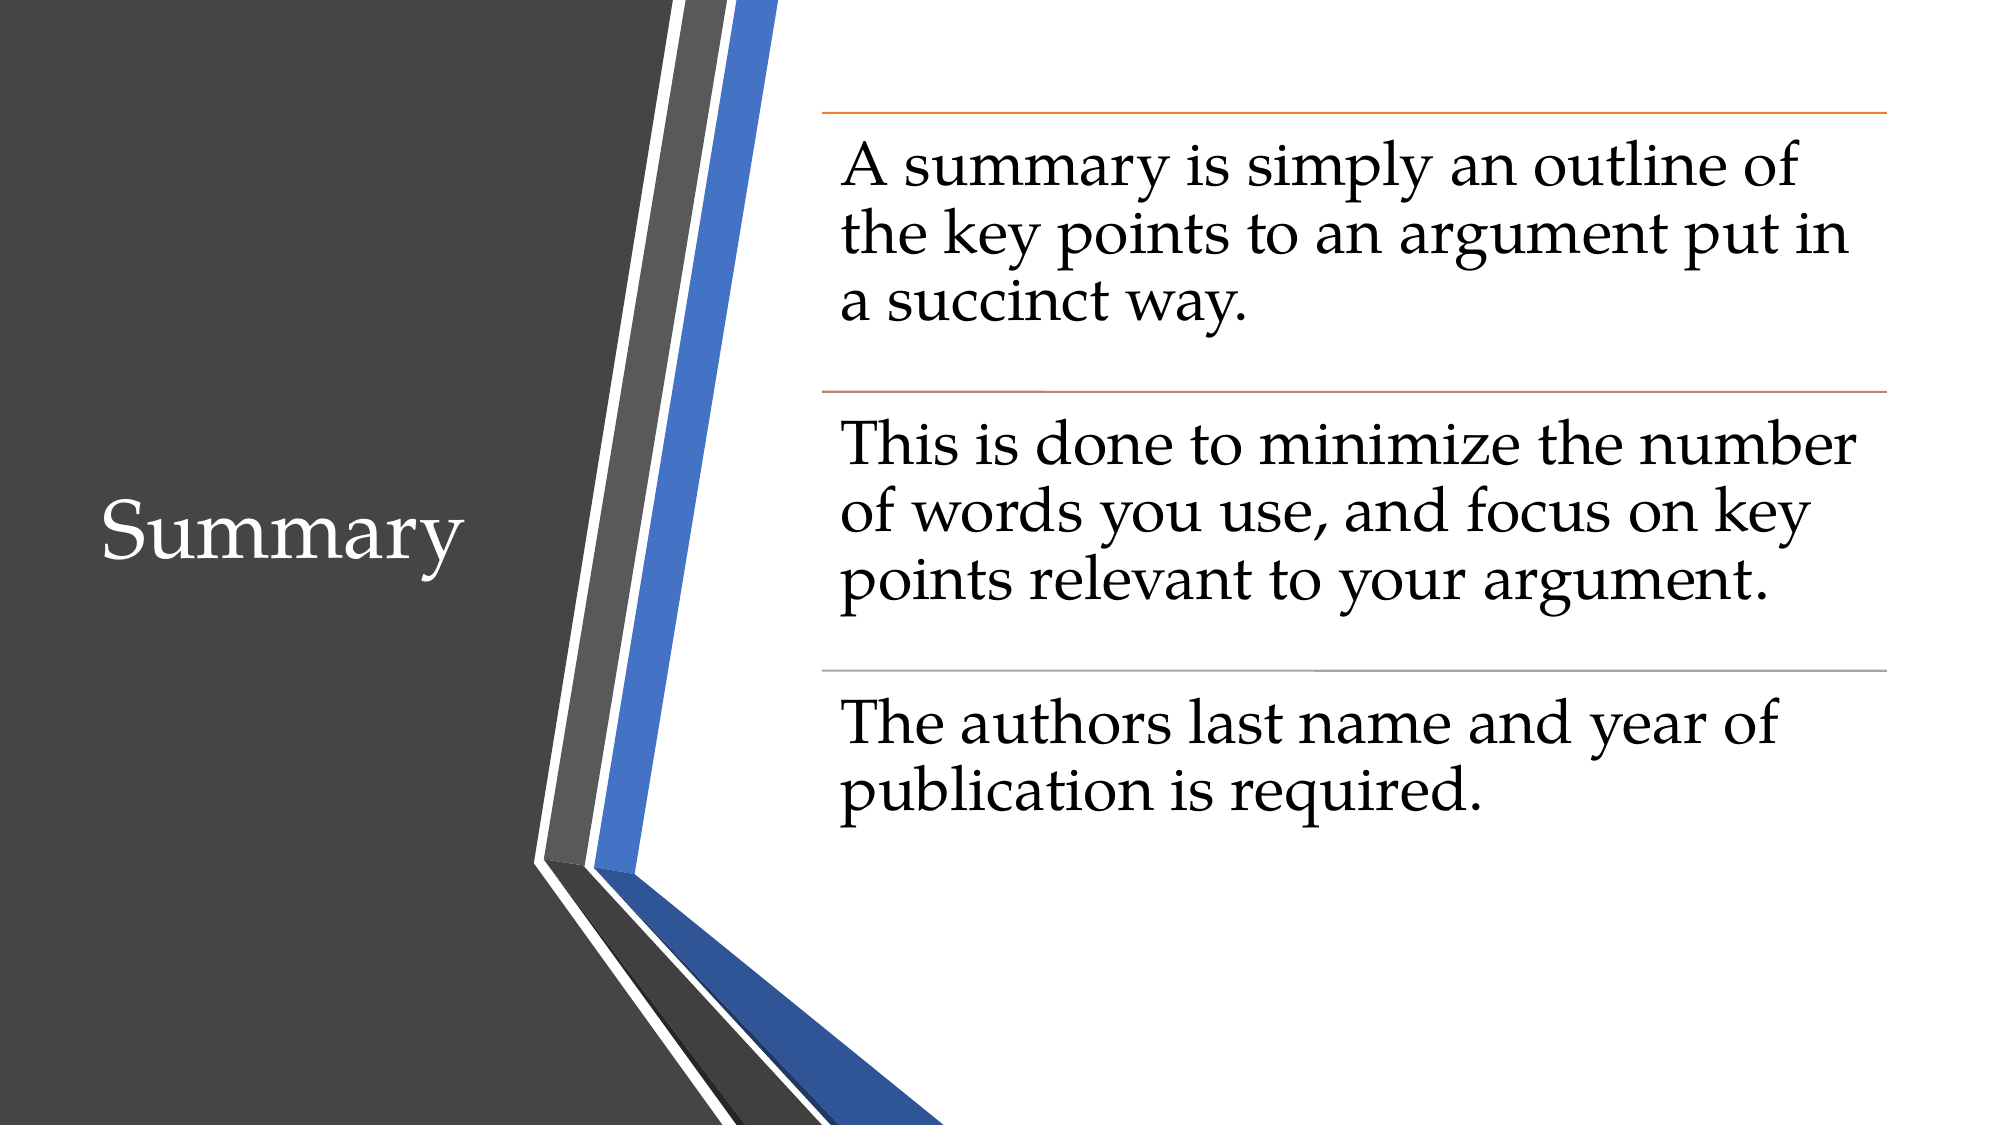

# Summary
A summary is simply an outline of the key points to an argument put in a succinct way.
This is done to minimize the number of words you use, and focus on key points relevant to your argument.
The authors last name and year of publication is required.